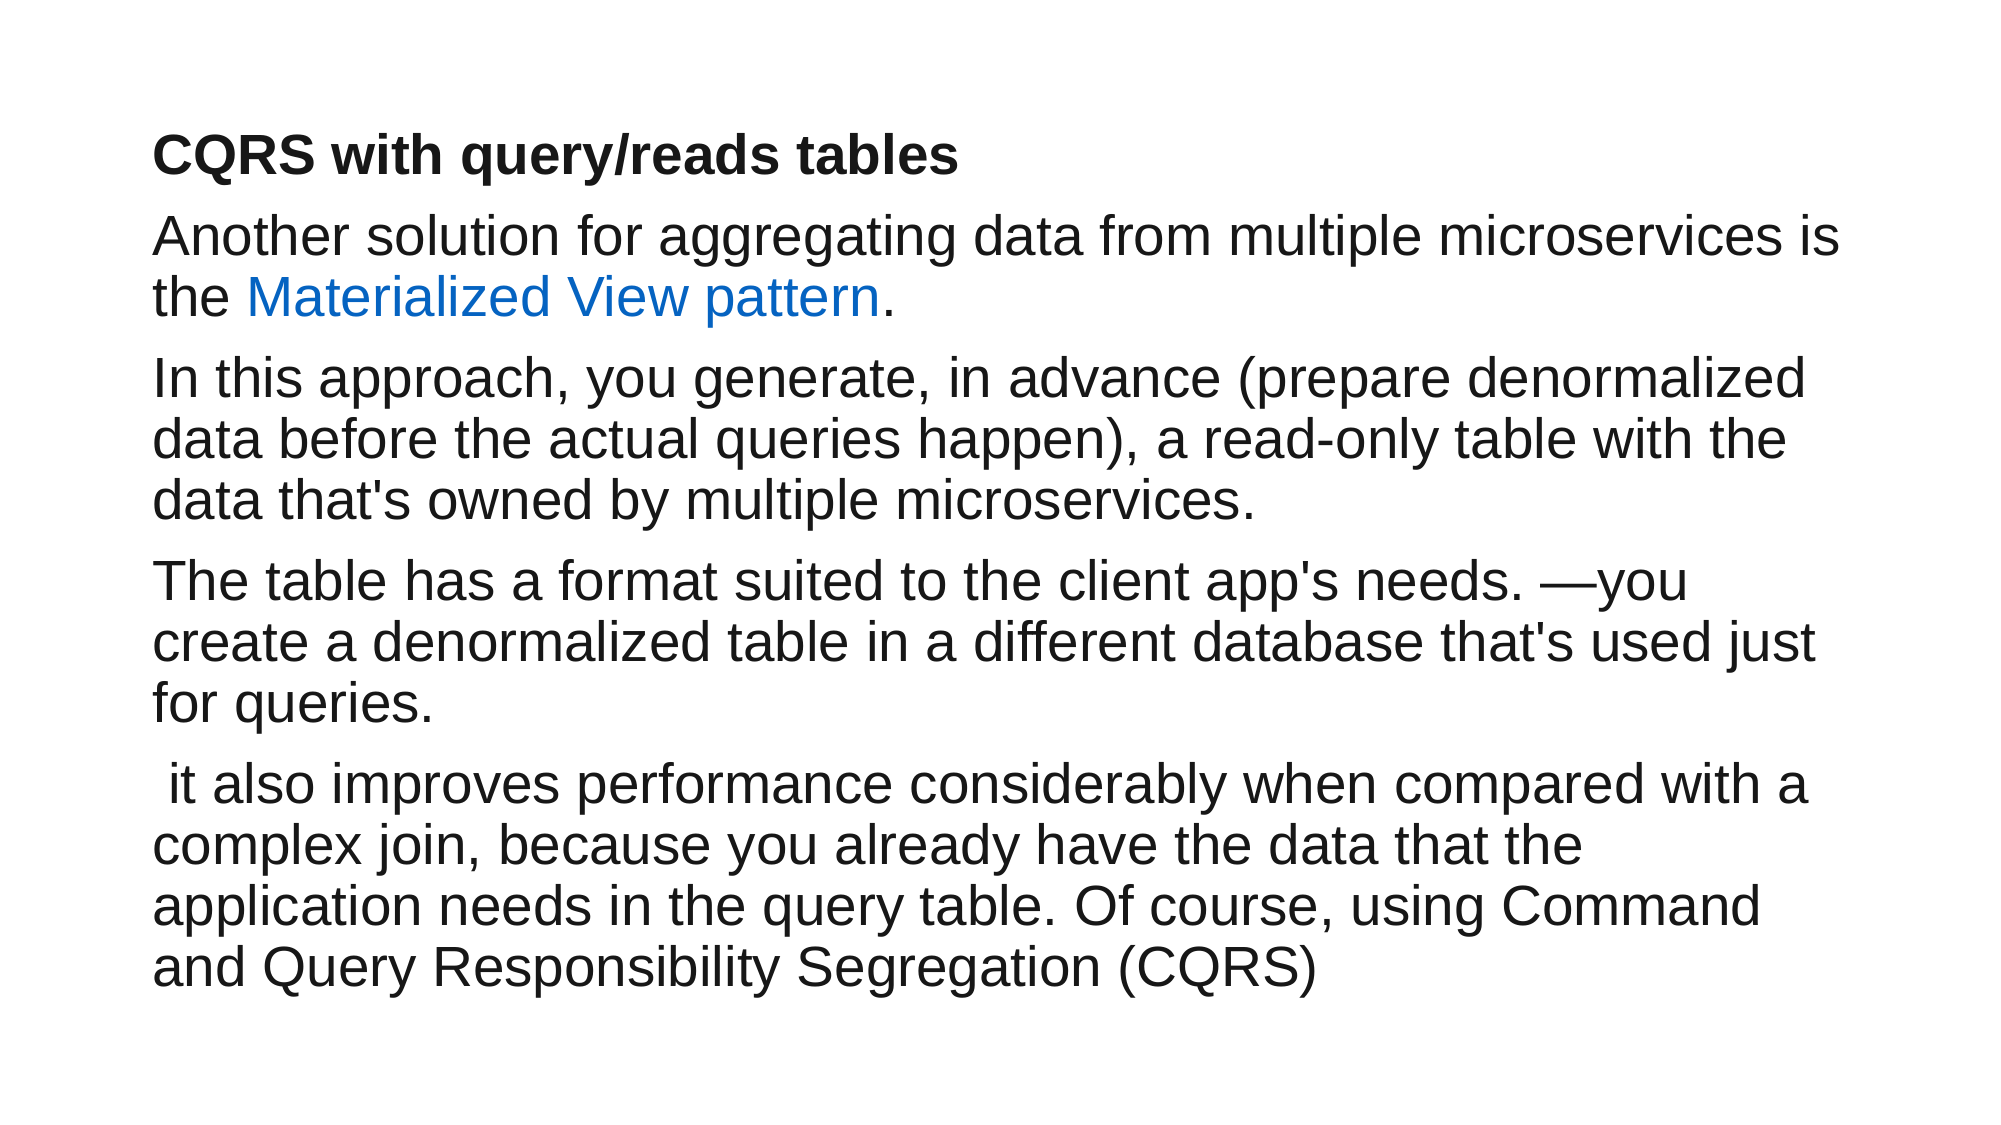

CQRS with query/reads tables
Another solution for aggregating data from multiple microservices is the Materialized View pattern.
In this approach, you generate, in advance (prepare denormalized data before the actual queries happen), a read-only table with the data that's owned by multiple microservices.
The table has a format suited to the client app's needs. —you create a denormalized table in a different database that's used just for queries.
 it also improves performance considerably when compared with a complex join, because you already have the data that the application needs in the query table. Of course, using Command and Query Responsibility Segregation (CQRS)